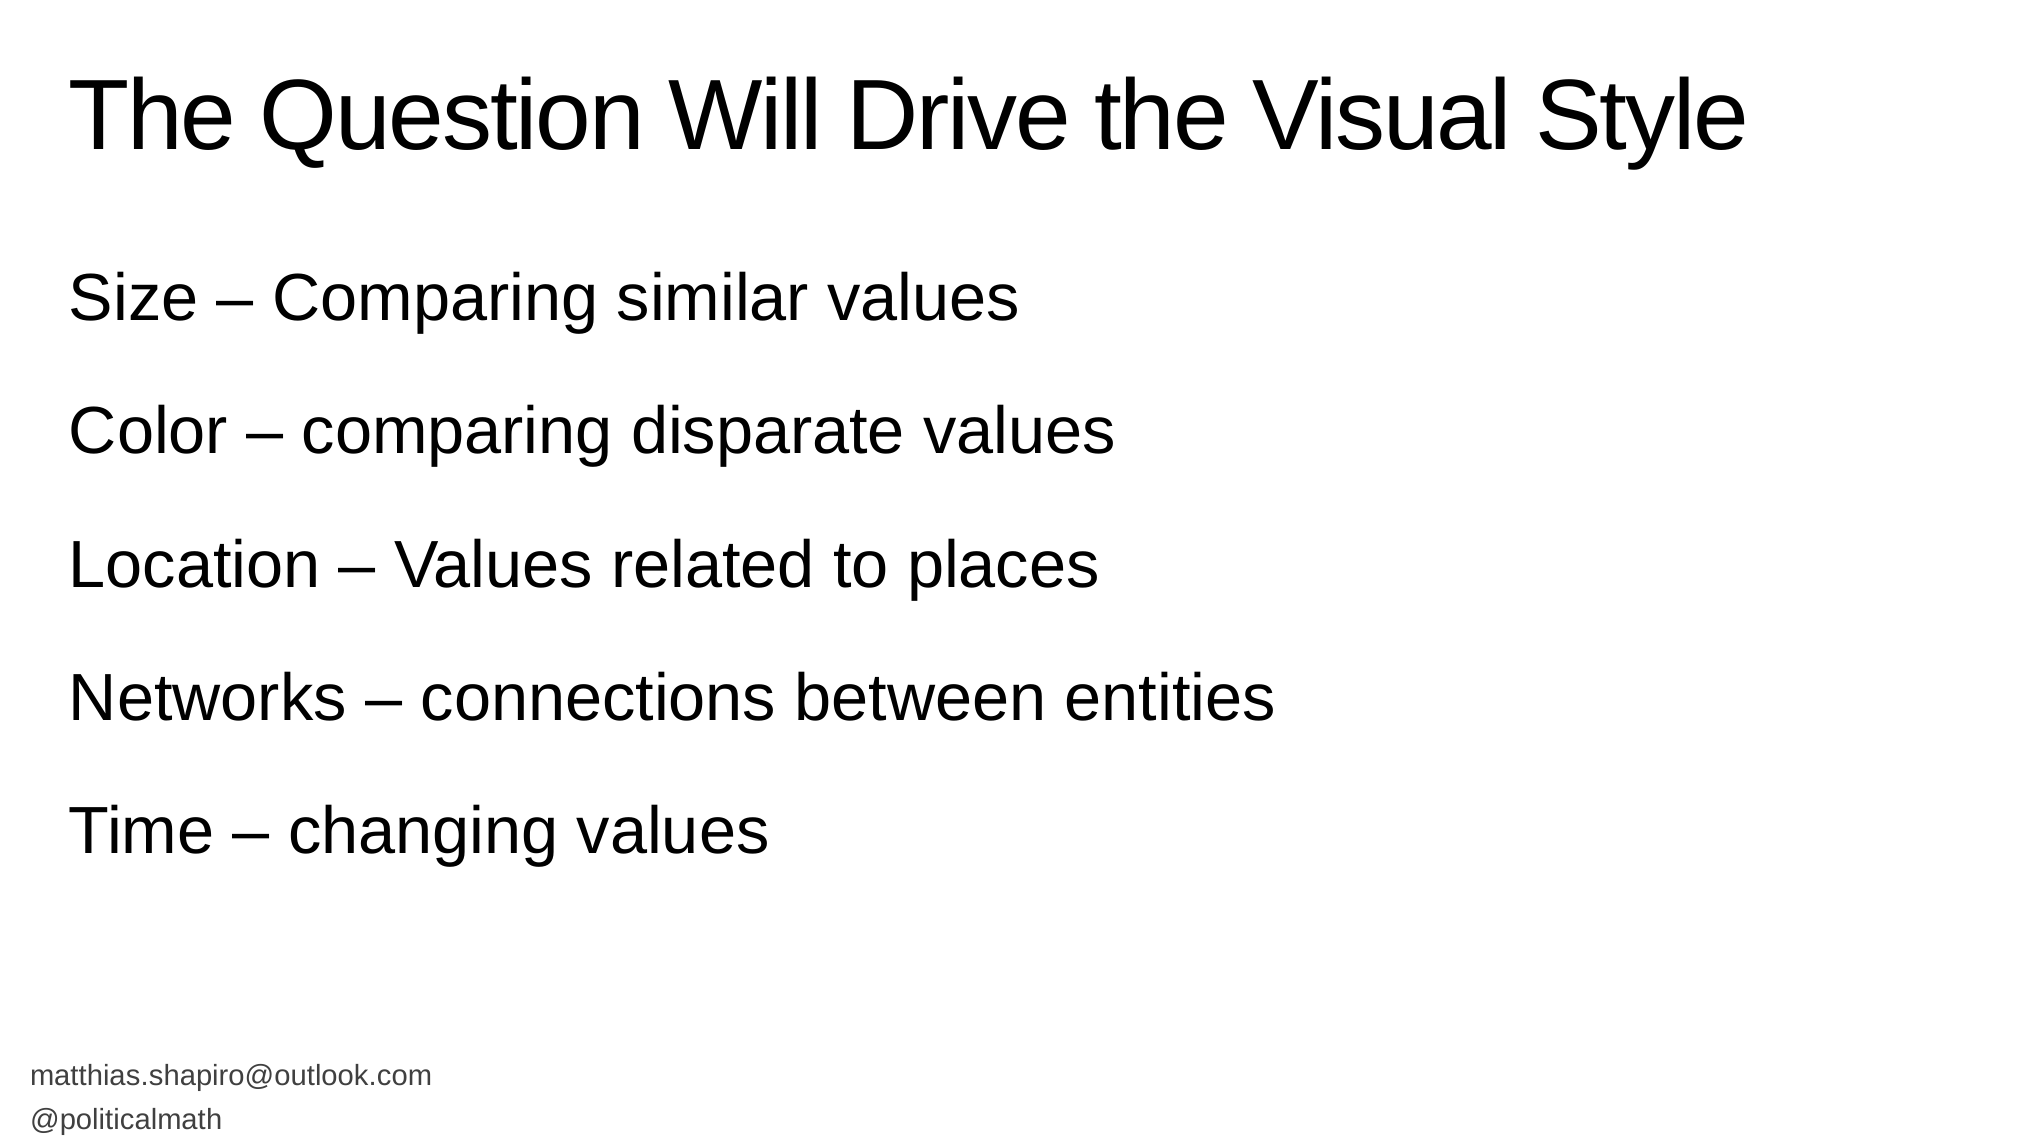

# The Question Will Drive the Visual Style
Size – Comparing similar values
Color – comparing disparate values
Location – Values related to places
Networks – connections between entities
Time – changing values